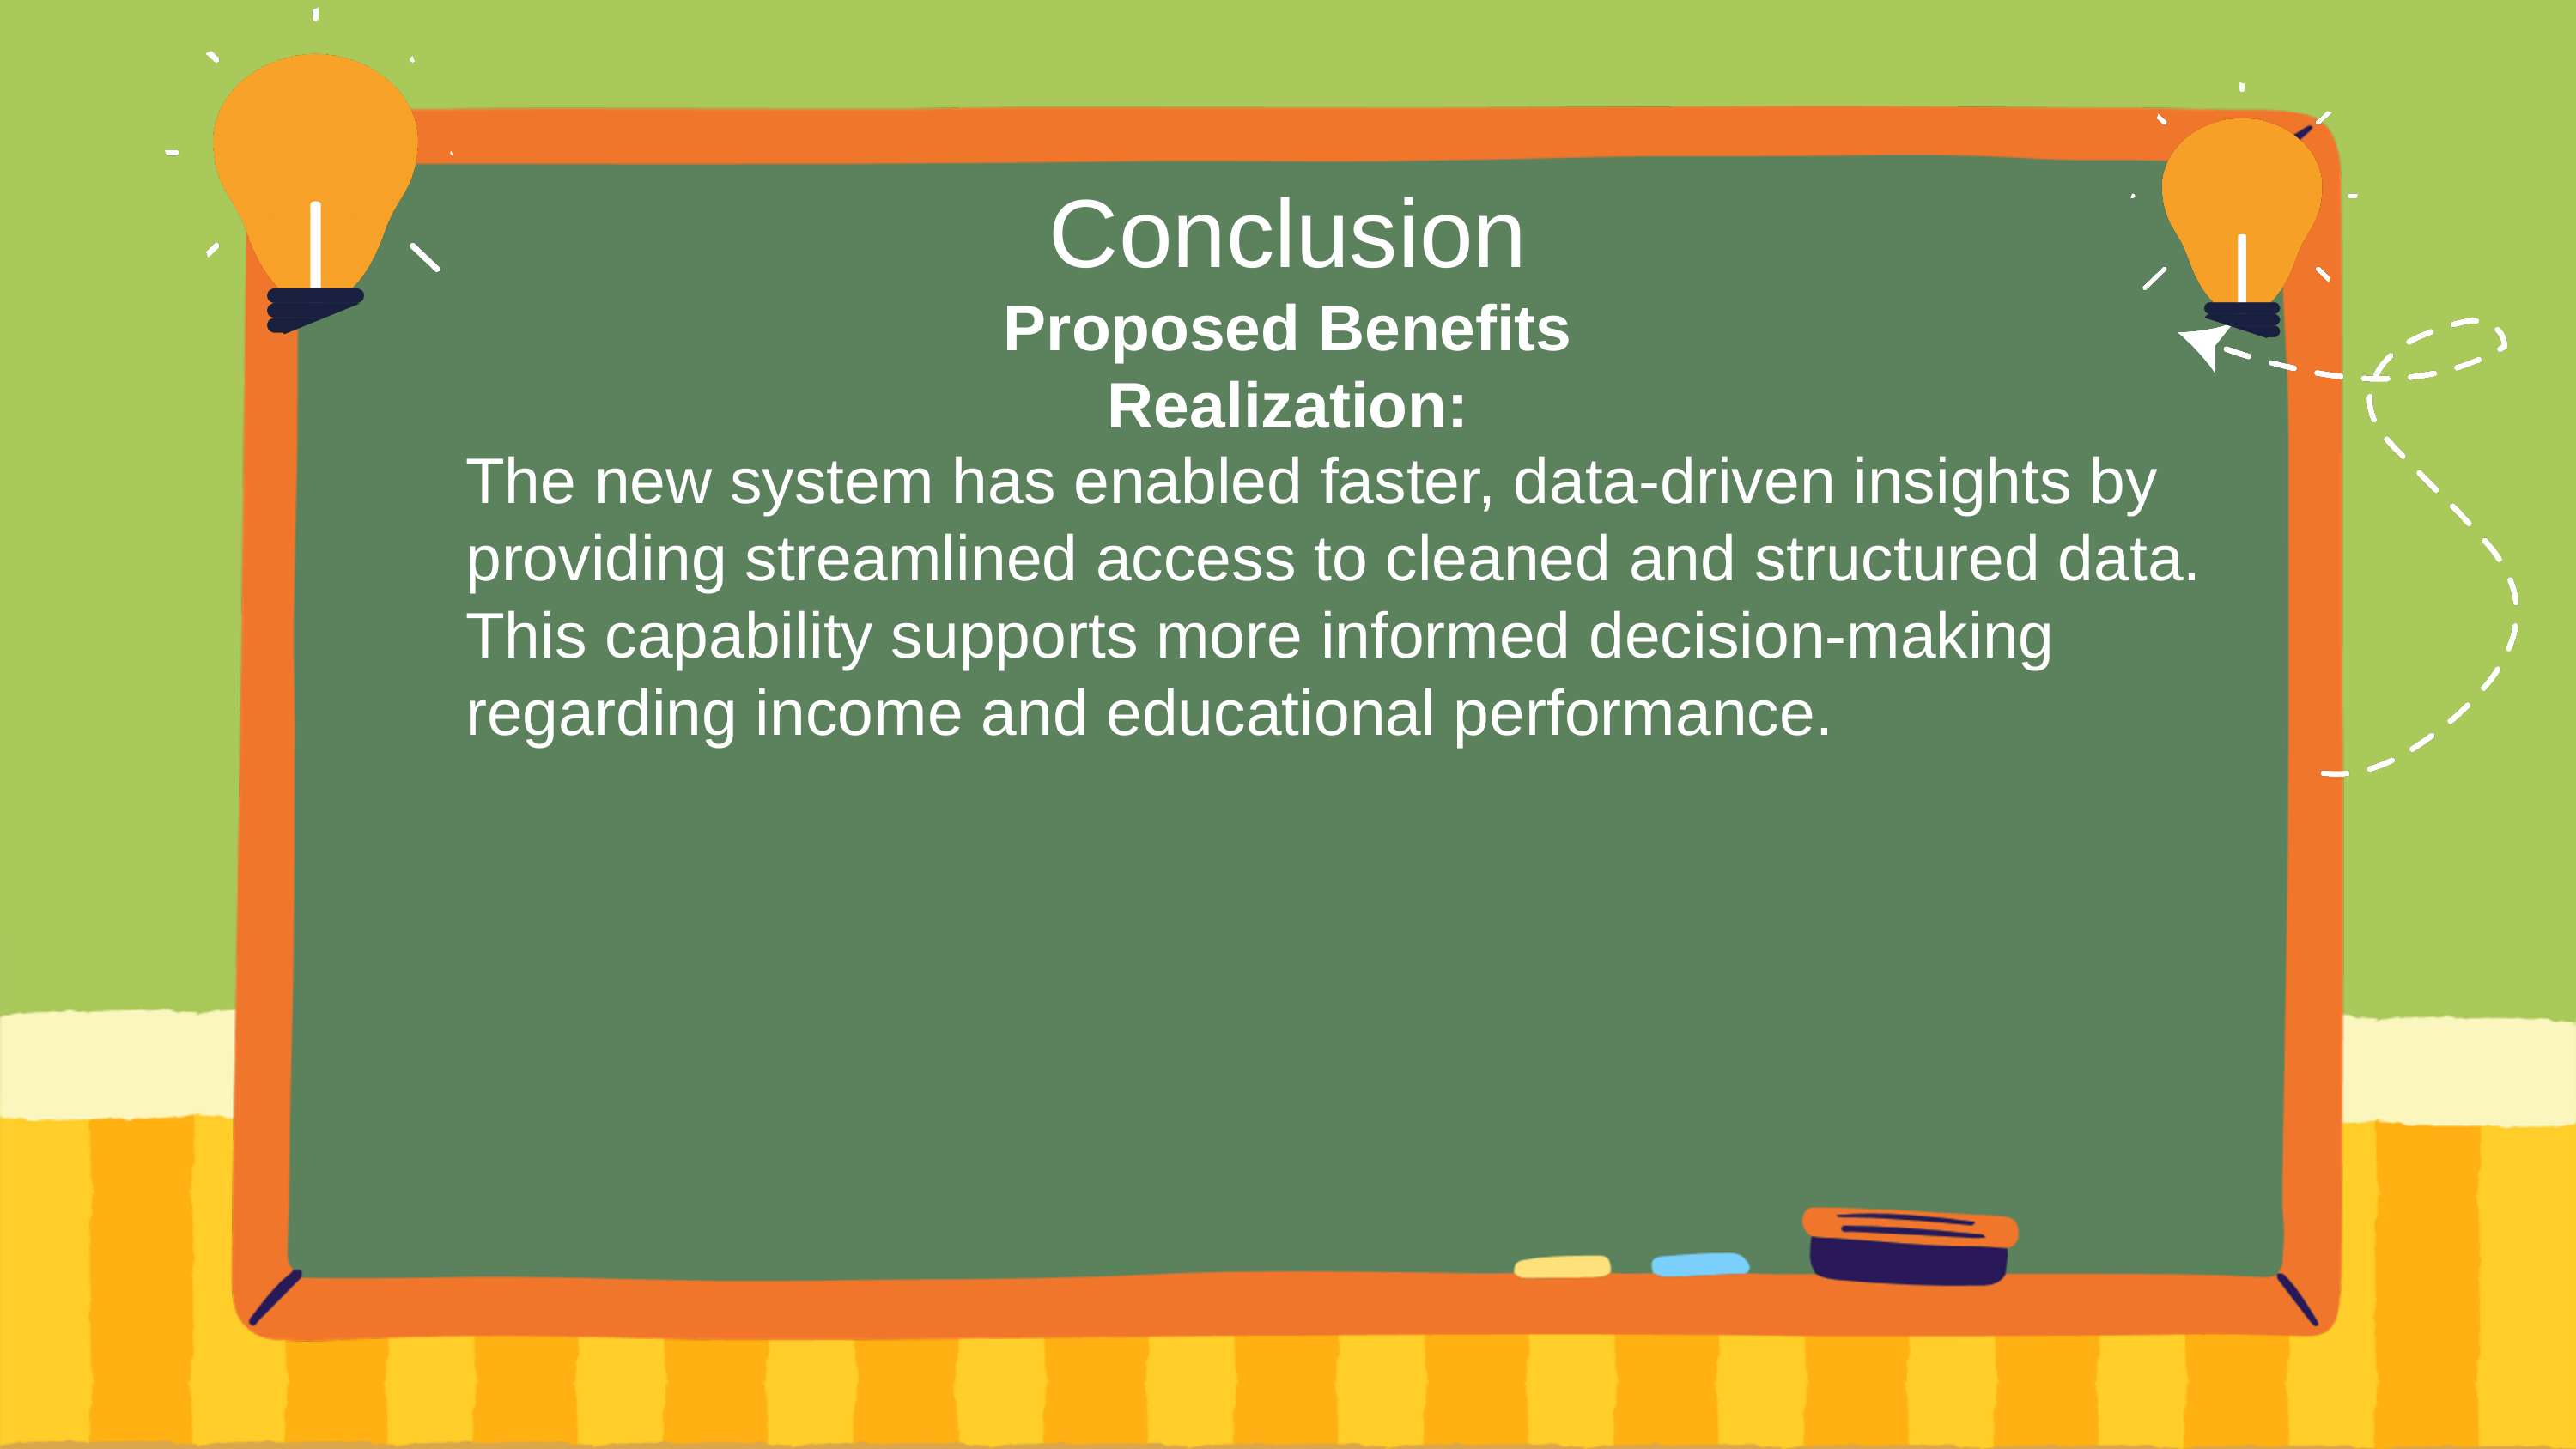

Conclusion
Proposed Benefits Realization:

The new system has enabled faster, data-driven insights by providing streamlined access to cleaned and structured data. This capability supports more informed decision-making regarding income and educational performance.